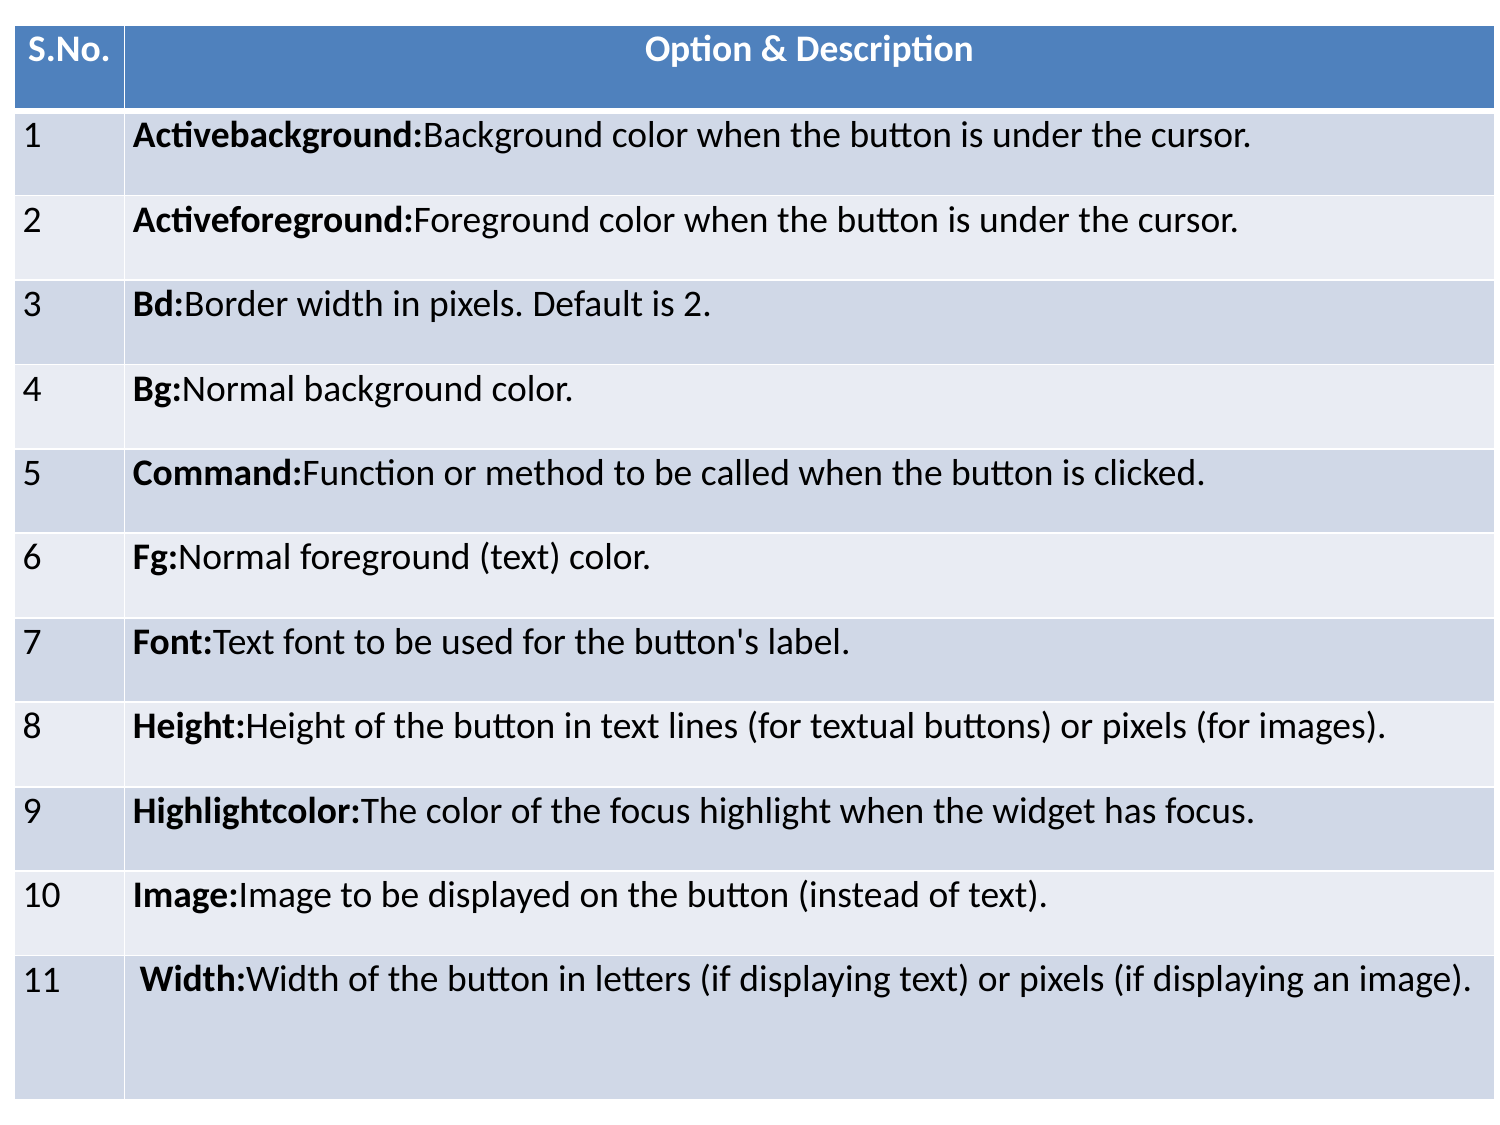

| S.No. | Option & Description |
| --- | --- |
| 1 | Activebackground:Background color when the button is under the cursor. |
| 2 | Activeforeground:Foreground color when the button is under the cursor. |
| 3 | Bd:Border width in pixels. Default is 2. |
| 4 | Bg:Normal background color. |
| 5 | Command:Function or method to be called when the button is clicked. |
| 6 | Fg:Normal foreground (text) color. |
| 7 | Font:Text font to be used for the button's label. |
| 8 | Height:Height of the button in text lines (for textual buttons) or pixels (for images). |
| 9 | Highlightcolor:The color of the focus highlight when the widget has focus. |
| 10 | Image:Image to be displayed on the button (instead of text). |
| 11 | Width:Width of the button in letters (if displaying text) or pixels (if displaying an image). |